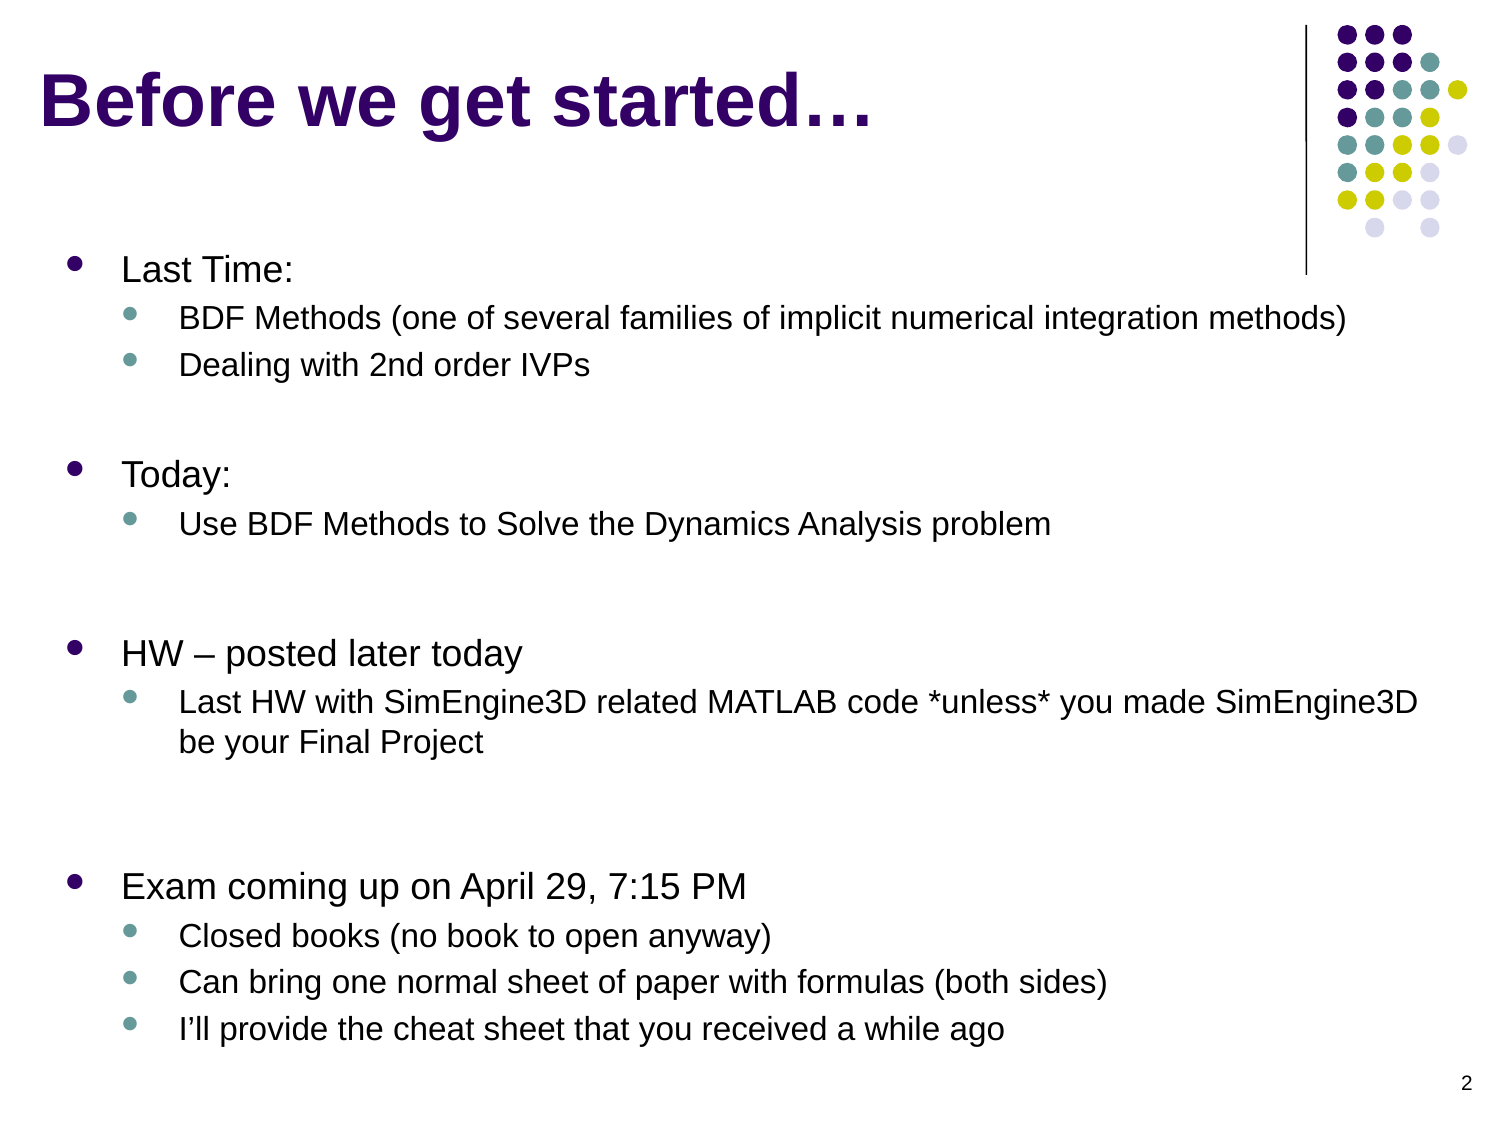

# Before we get started…
Last Time:
BDF Methods (one of several families of implicit numerical integration methods)
Dealing with 2nd order IVPs

Today:
Use BDF Methods to Solve the Dynamics Analysis problem

HW – posted later today
Last HW with SimEngine3D related MATLAB code *unless* you made SimEngine3D be your Final Project

Exam coming up on April 29, 7:15 PM
Closed books (no book to open anyway)
Can bring one normal sheet of paper with formulas (both sides)
I’ll provide the cheat sheet that you received a while ago

Trip to John Deere & NADS:
Need head count by today
2